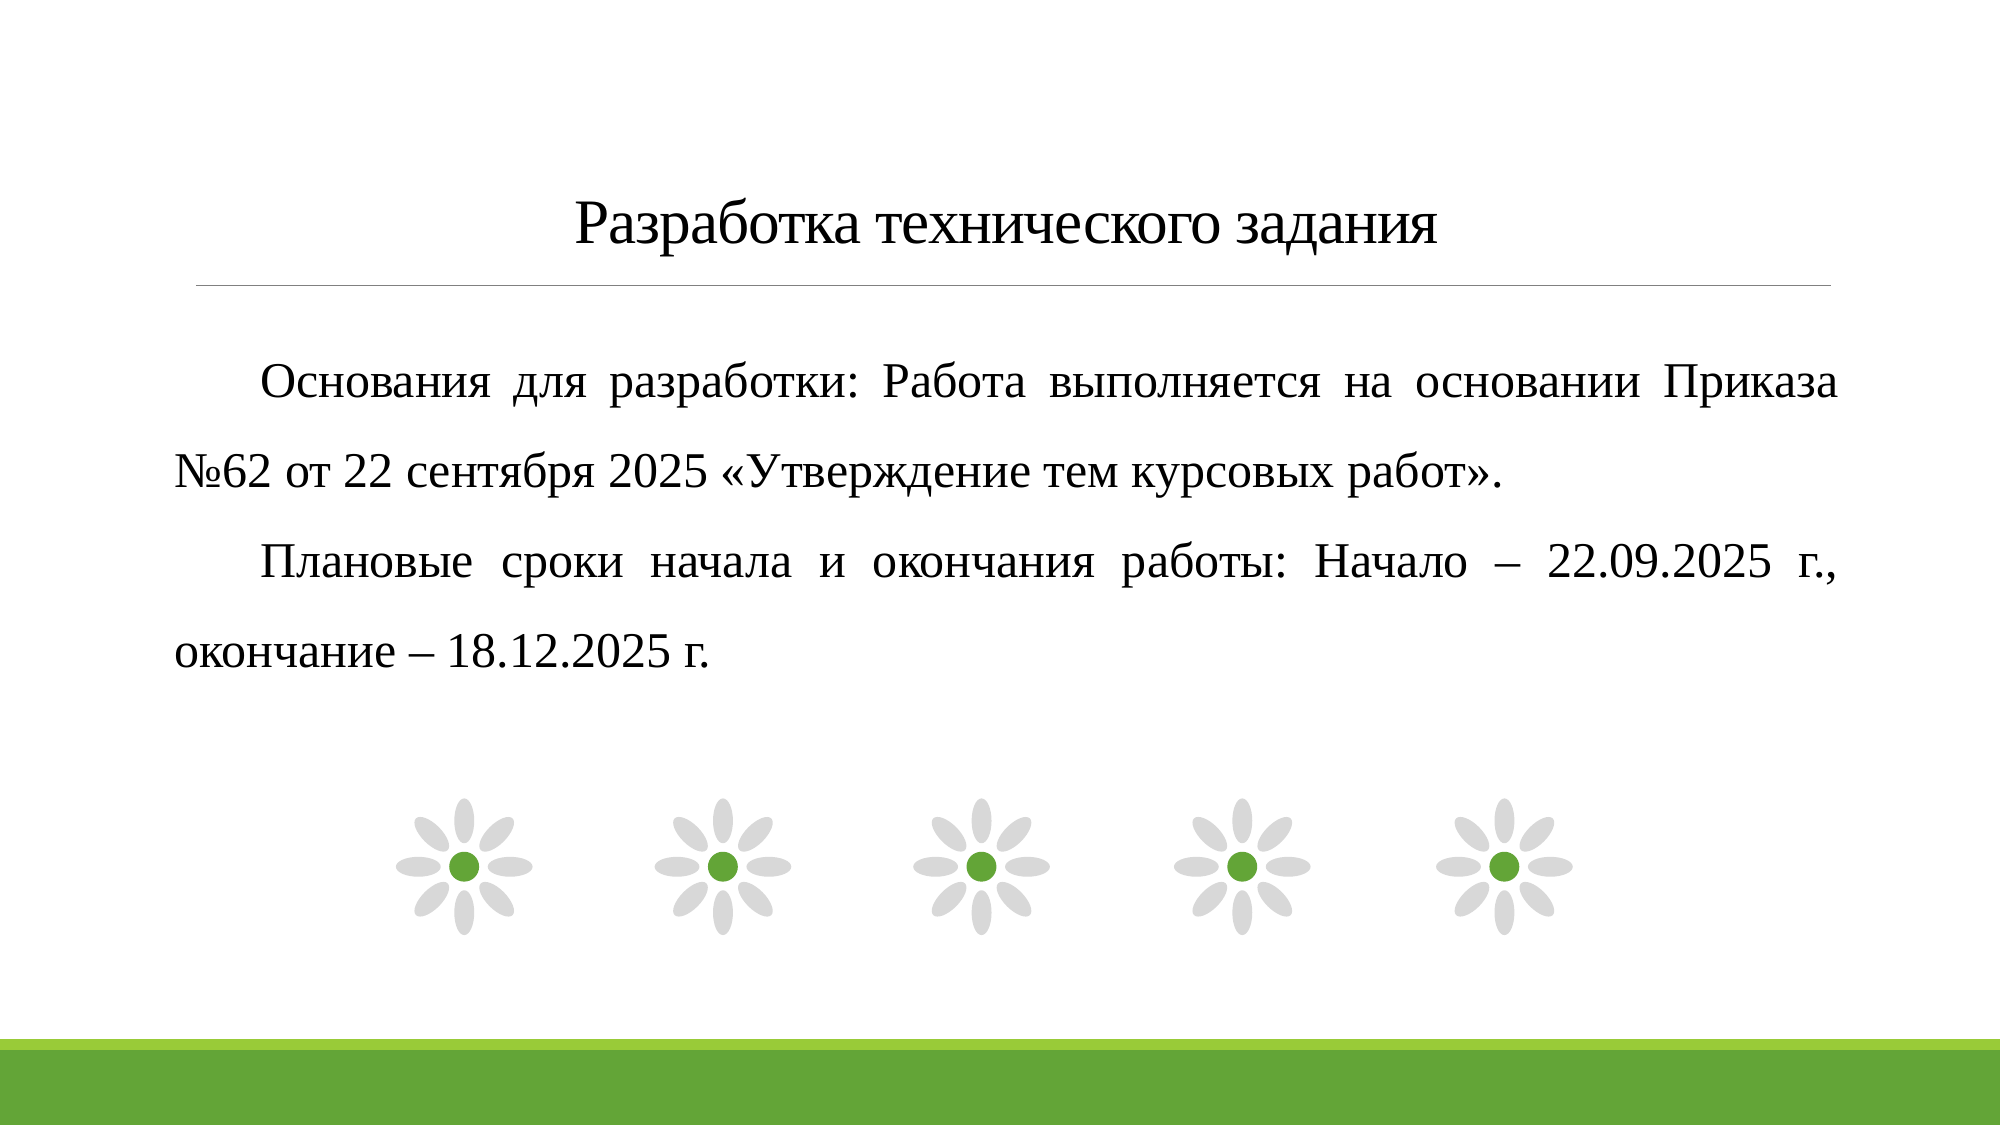

# Разработка технического задания
Основания для разработки: Работа выполняется на основании Приказа №62 от 22 сентября 2025 «Утверждение тем курсовых работ».
Плановые сроки начала и окончания работы: Начало – 22.09.2025 г., окончание – 18.12.2025 г.